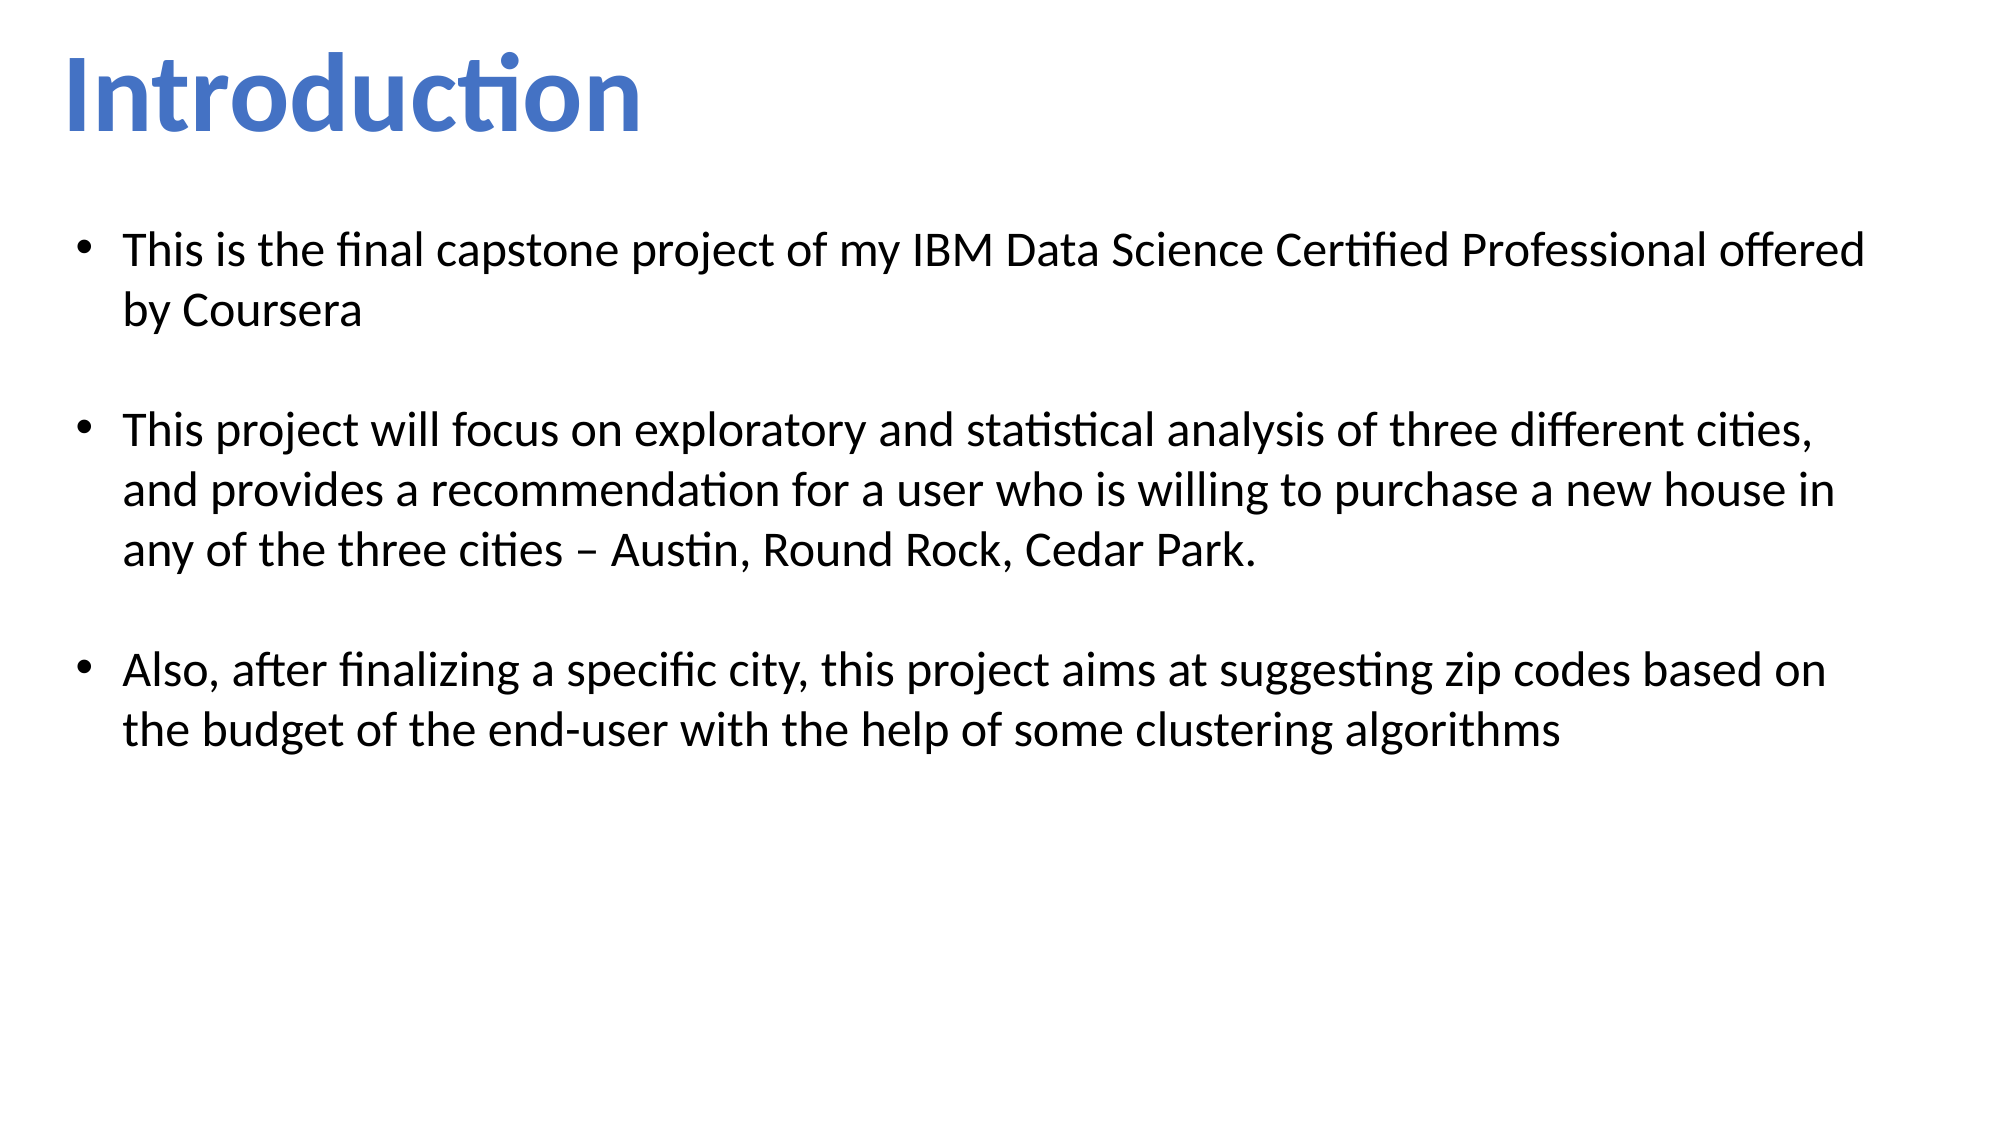

Introduction
This is the final capstone project of my IBM Data Science Certified Professional offered by Coursera

This project will focus on exploratory and statistical analysis of three different cities, and provides a recommendation for a user who is willing to purchase a new house in any of the three cities – Austin, Round Rock, Cedar Park.

Also, after finalizing a specific city, this project aims at suggesting zip codes based on the budget of the end-user with the help of some clustering algorithms